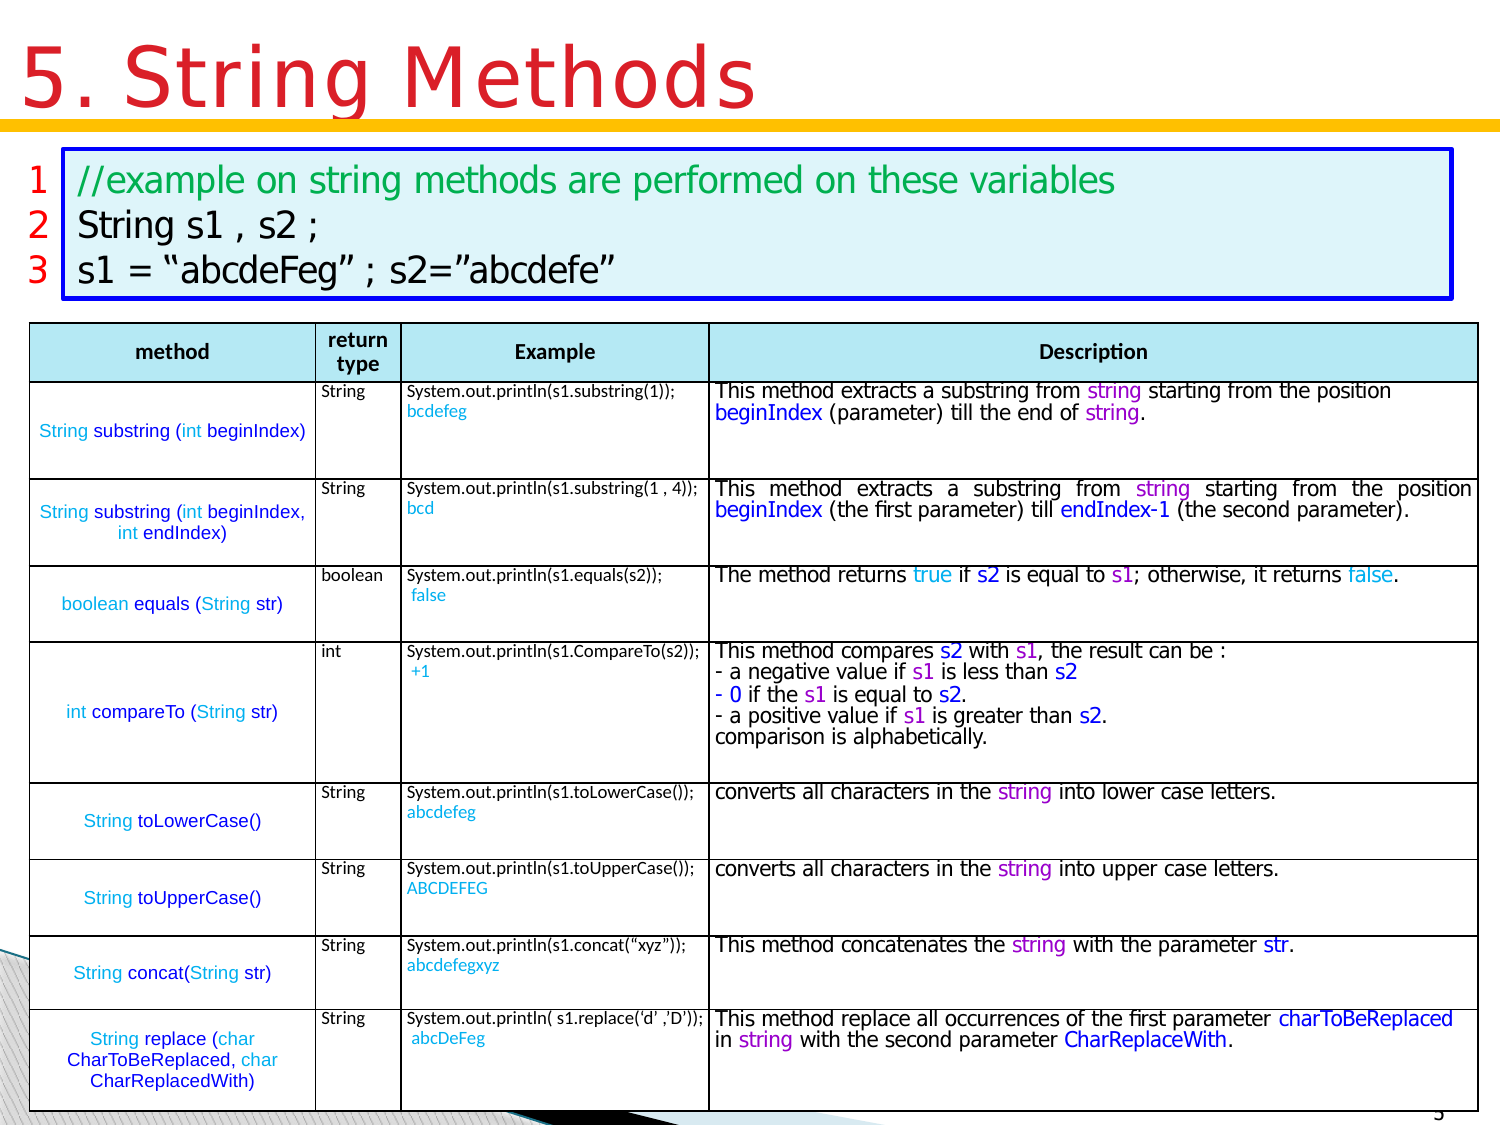

# 5. String Methods
1
2
3
//example on string methods are performed on these variables
String s1 , s2 ;
s1 = “abcdeFeg” ; s2=”abcdefe”
| method | return type | Example | Description |
| --- | --- | --- | --- |
| String substring (int beginIndex) | String | System.out.println(s1.substring(1)); bcdefeg | This method extracts a substring from string starting from the position beginIndex (parameter) till the end of string. |
| String substring (int beginIndex, int endIndex) | String | System.out.println(s1.substring(1 , 4)); bcd | This method extracts a substring from string starting from the position beginIndex (the first parameter) till endIndex-1 (the second parameter). |
| boolean equals (String str) | boolean | System.out.println(s1.equals(s2)); false | The method returns true if s2 is equal to s1; otherwise, it returns false. |
| int compareTo (String str) | int | System.out.println(s1.CompareTo(s2)); +1 | This method compares s2 with s1, the result can be : - a negative value if s1 is less than s2 - 0 if the s1 is equal to s2. - a positive value if s1 is greater than s2. comparison is alphabetically. |
| String toLowerCase() | String | System.out.println(s1.toLowerCase()); abcdefeg | converts all characters in the string into lower case letters. |
| String toUpperCase() | String | System.out.println(s1.toUpperCase()); ABCDEFEG | converts all characters in the string into upper case letters. |
| String concat(String str) | String | System.out.println(s1.concat(“xyz”)); abcdefegxyz | This method concatenates the string with the parameter str. |
| String replace (char CharToBeReplaced, char CharReplacedWith) | String | System.out.println( s1.replace(‘d’ ,’D’)); abcDeFeg | This method replace all occurrences of the first parameter charToBeReplaced in string with the second parameter CharReplaceWith. |
165